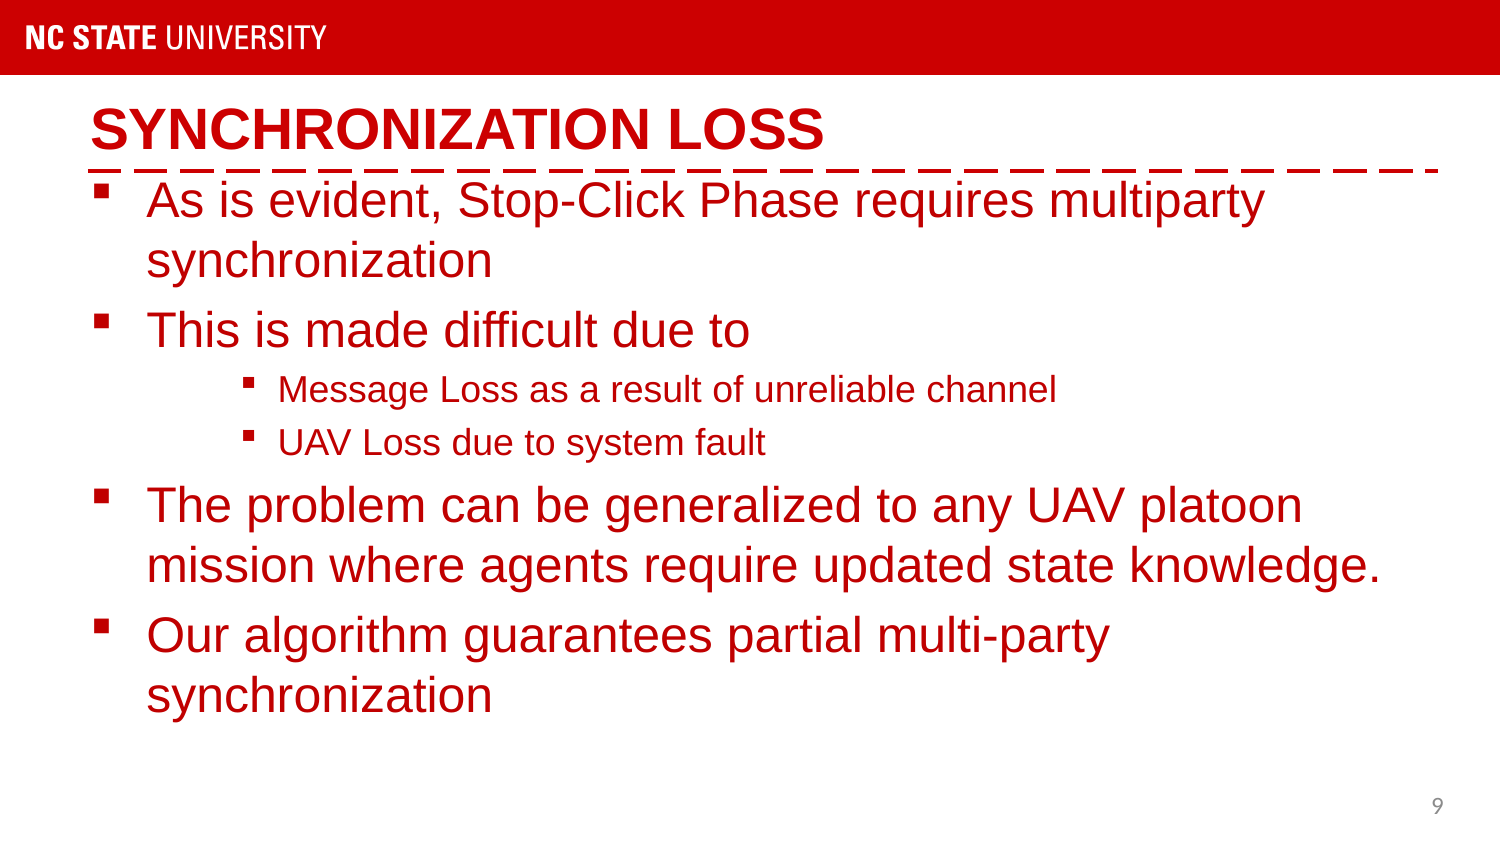

# SYNCHRONIZATION LOSS
As is evident, Stop-Click Phase requires multiparty synchronization
This is made difficult due to
Message Loss as a result of unreliable channel
UAV Loss due to system fault
The problem can be generalized to any UAV platoon mission where agents require updated state knowledge.
Our algorithm guarantees partial multi-party synchronization
9